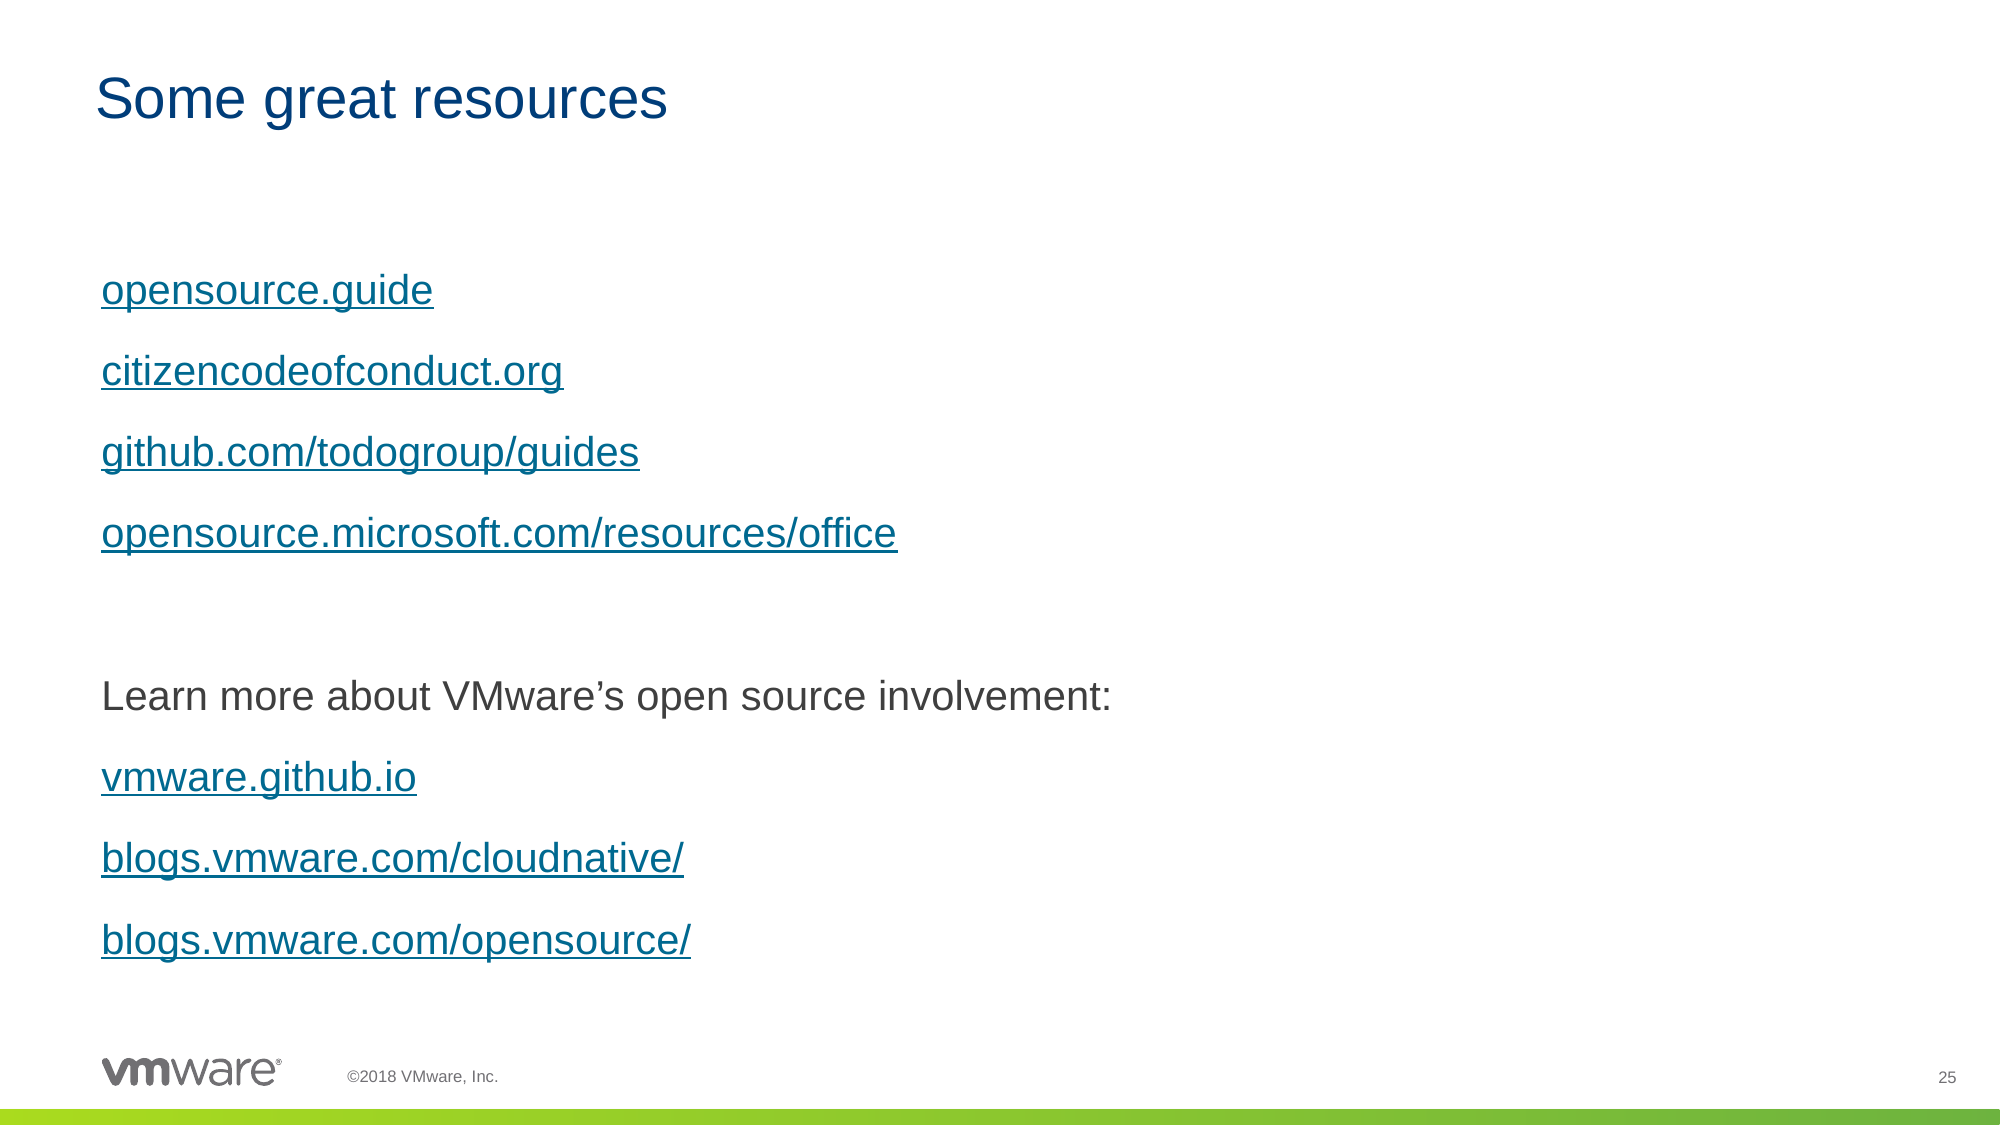

# Some great resources

opensource.guide
citizencodeofconduct.org
github.com/todogroup/guides
opensource.microsoft.com/resources/office

Learn more about VMware’s open source involvement:
vmware.github.io
blogs.vmware.com/cloudnative/
blogs.vmware.com/opensource/